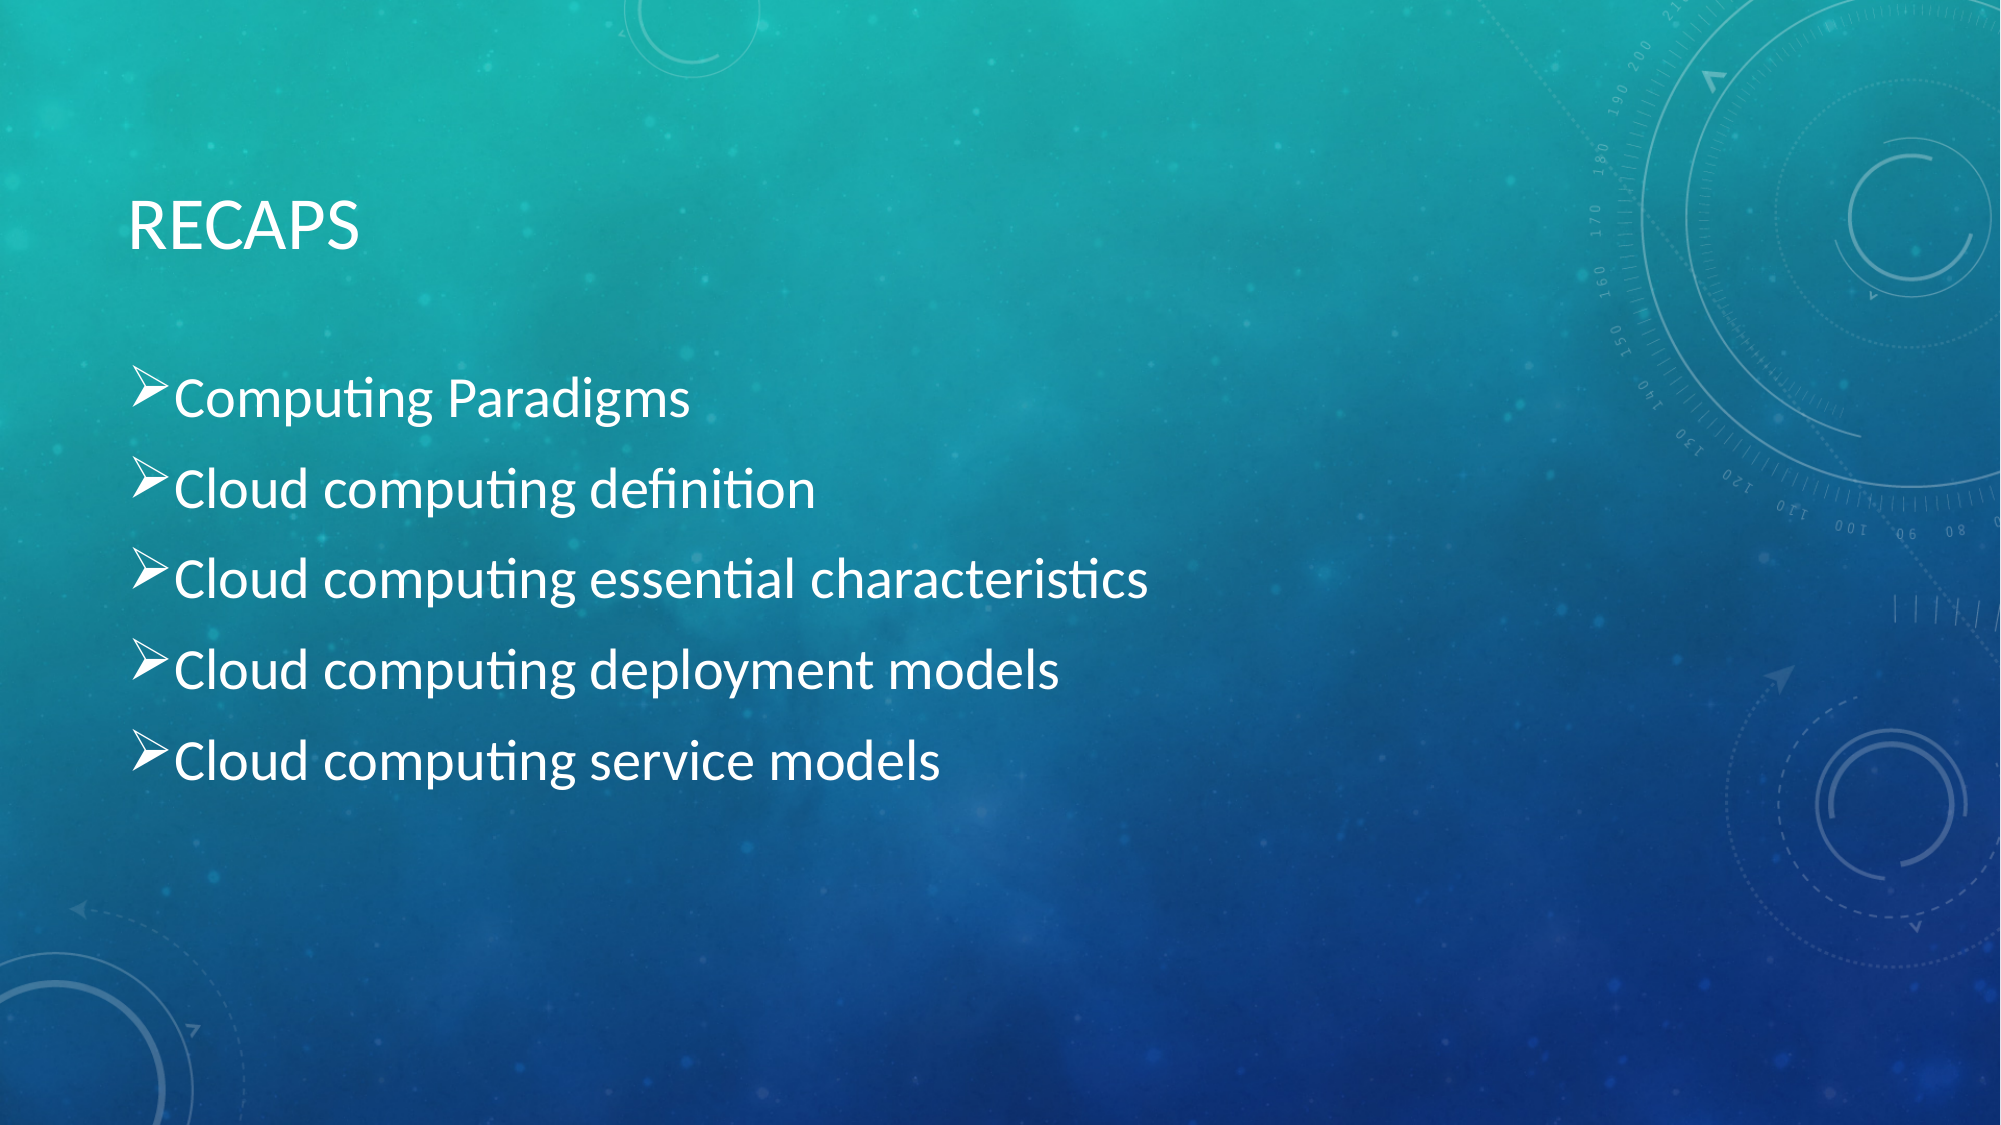

# Recaps
Computing Paradigms
Cloud computing definition
Cloud computing essential characteristics
Cloud computing deployment models
Cloud computing service models